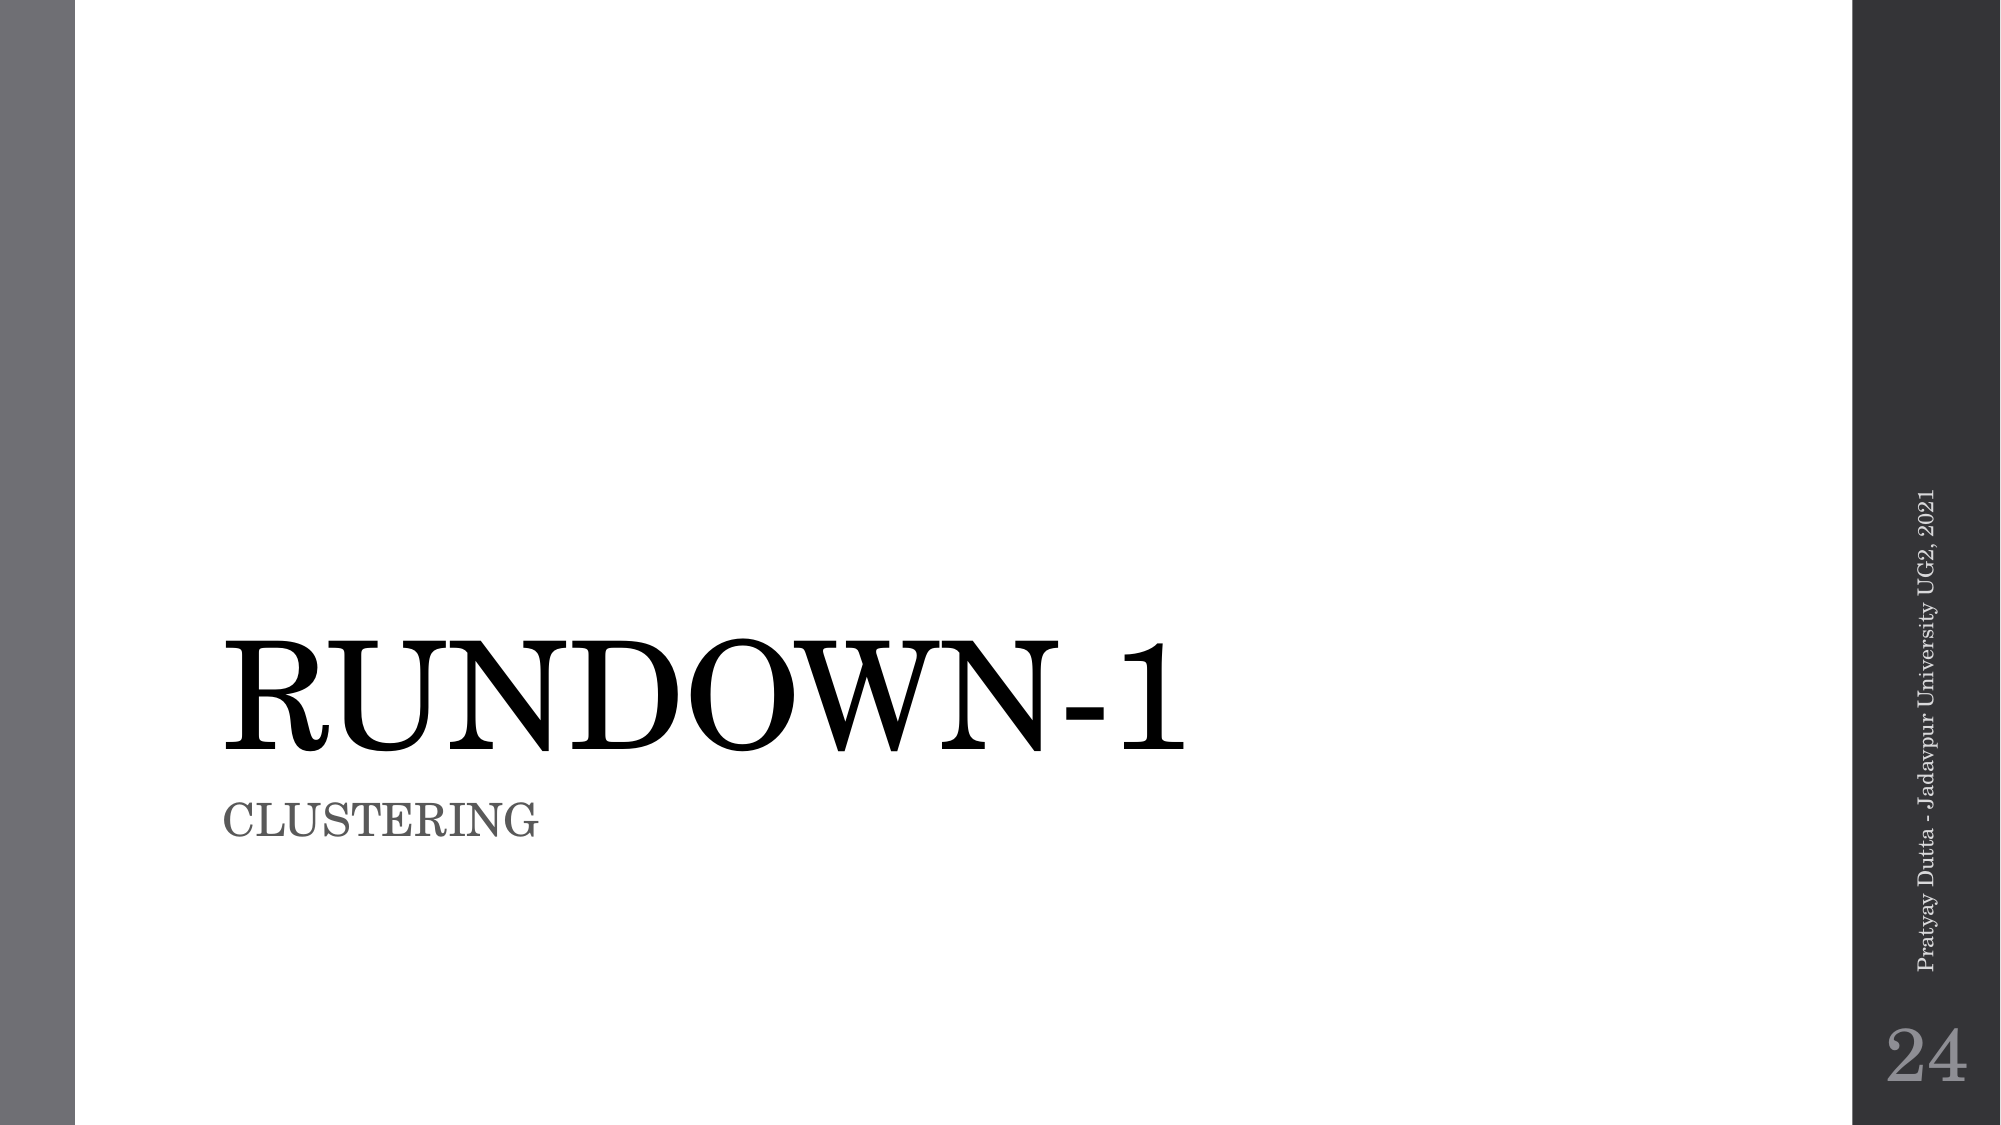

# RUNDOWN-1
Pratyay Dutta - Jadavpur University UG2, 2021
CLUSTERING
24